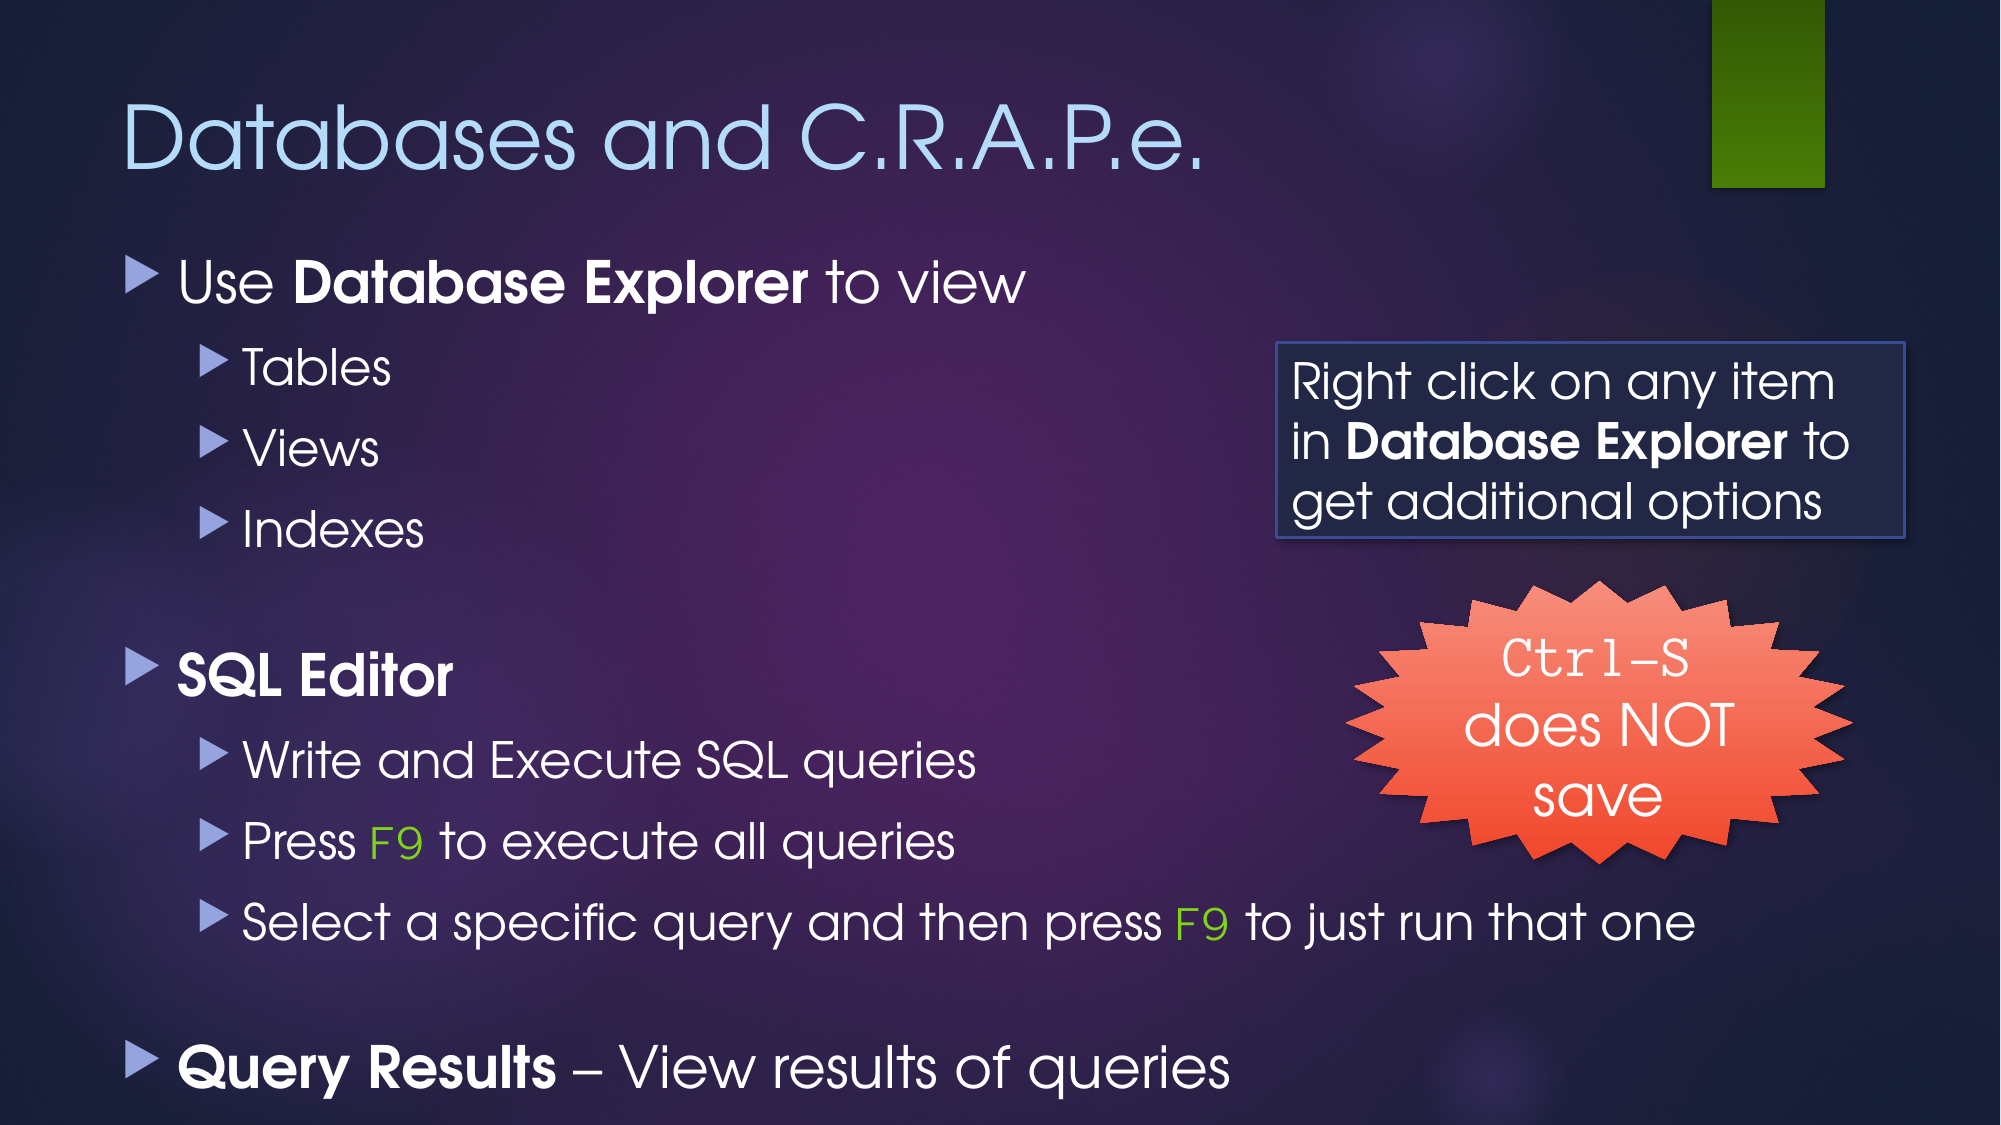

# Databases and C.R.A.P.e.
Use Database Explorer to view
Tables
Views
Indexes

SQL Editor
Write and Execute SQL queries
Press F9 to execute all queries
Select a specific query and then press F9 to just run that one

Query Results – View results of queries

Right click on any item in Database Explorer to get additional options
Ctrl-S does NOT save